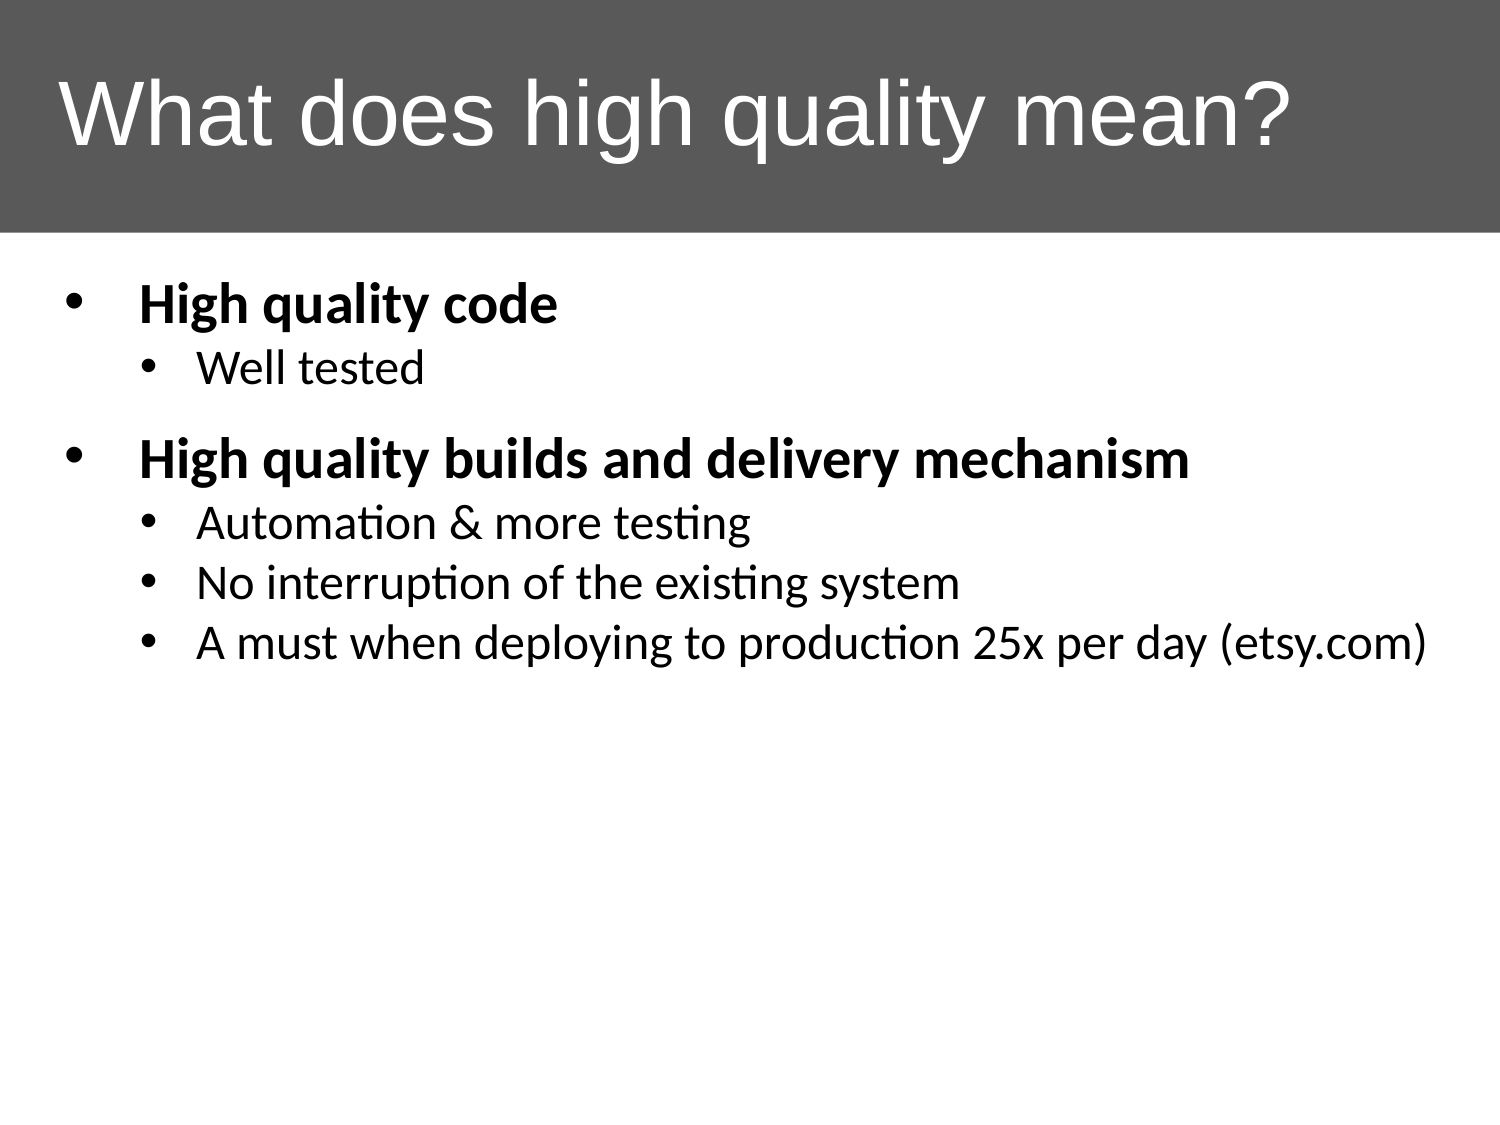

# What does high quality mean?
High quality code
Well tested

High quality builds and delivery mechanism
Automation & more testing
No interruption of the existing system
A must when deploying to production 25x per day (etsy.com)